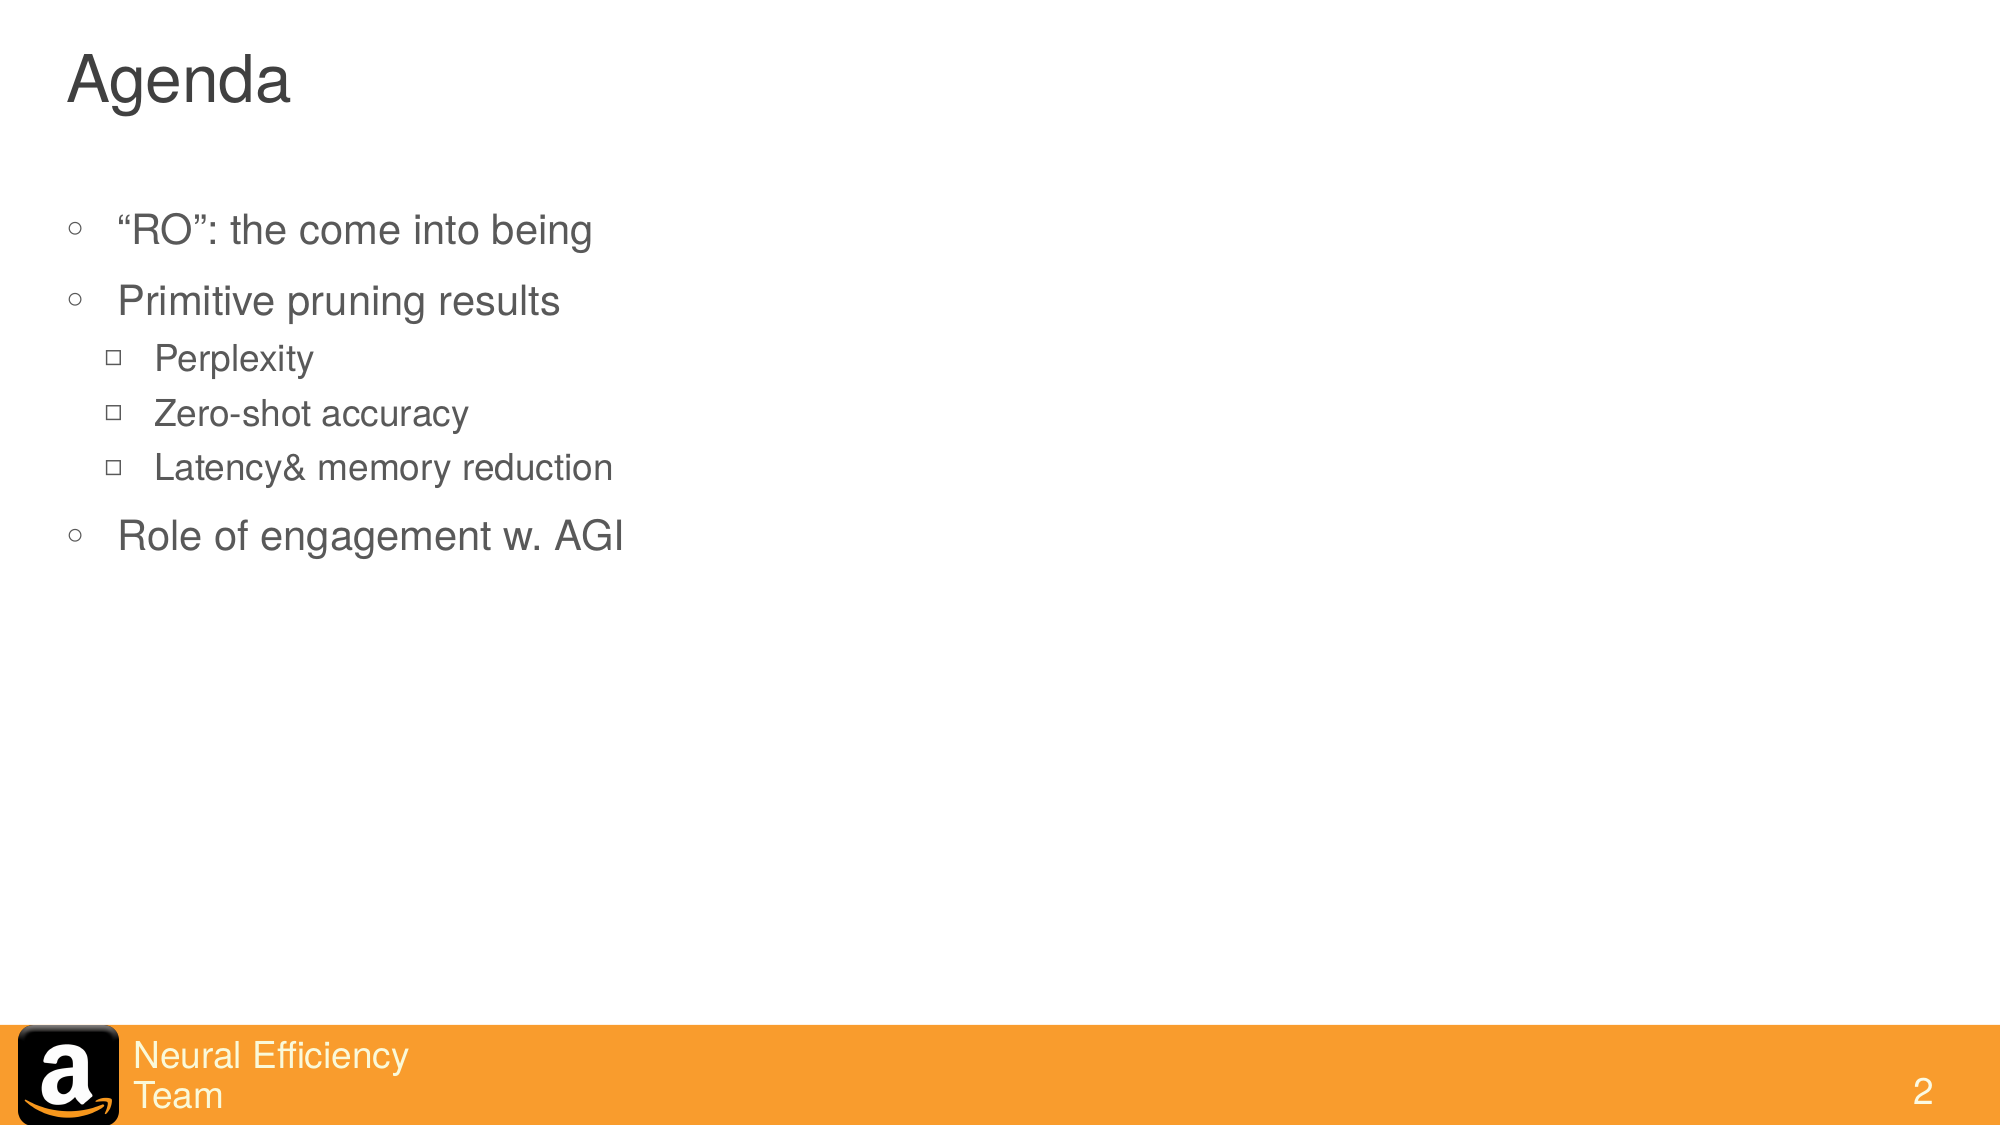

# Agenda

“RO”: the come into being
Primitive pruning results
Perplexity
Zero-shot accuracy
Latency& memory reduction
Role of engagement w. AGI
Neural Efficiency Team

2